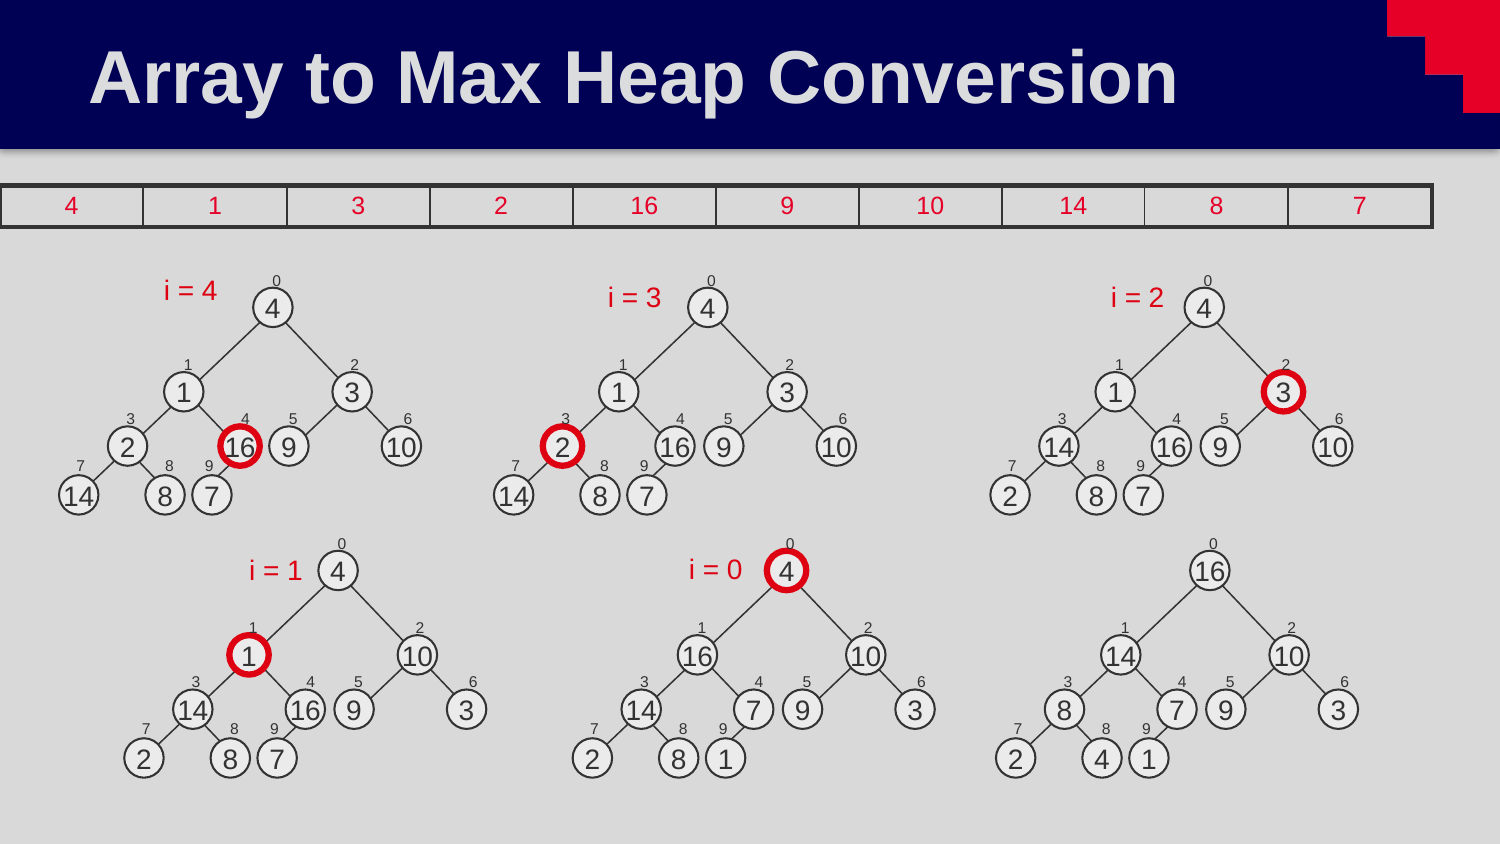

# Array to Max Heap Conversion
| 4 | 1 | 3 | 2 | 16 | 9 | 10 | 14 | 8 | 7 |
| --- | --- | --- | --- | --- | --- | --- | --- | --- | --- |
0
4

1
2
1
3

3
4
5
6
2
16
9
10

7
8
9
14
8
7
0
4

1
2
1
3

3
4
5
6
2
16
9
10

7
8
9
14
8
7
0
4

1
2
1
3

3
4
5
6
14
16
9
10

7
8
9
2
8
7
i = 4
i = 3
i = 2
0
4

1
2
1
10

3
4
5
6
14
16
9
3

7
8
9
2
8
7
0
4

1
2
16
10

3
4
5
6
14
7
9
3

7
8
9
2
8
1
0
16

1
2
14
10

3
4
5
6
8
7
9
3

7
8
9
2
4
1
i = 0
i = 1